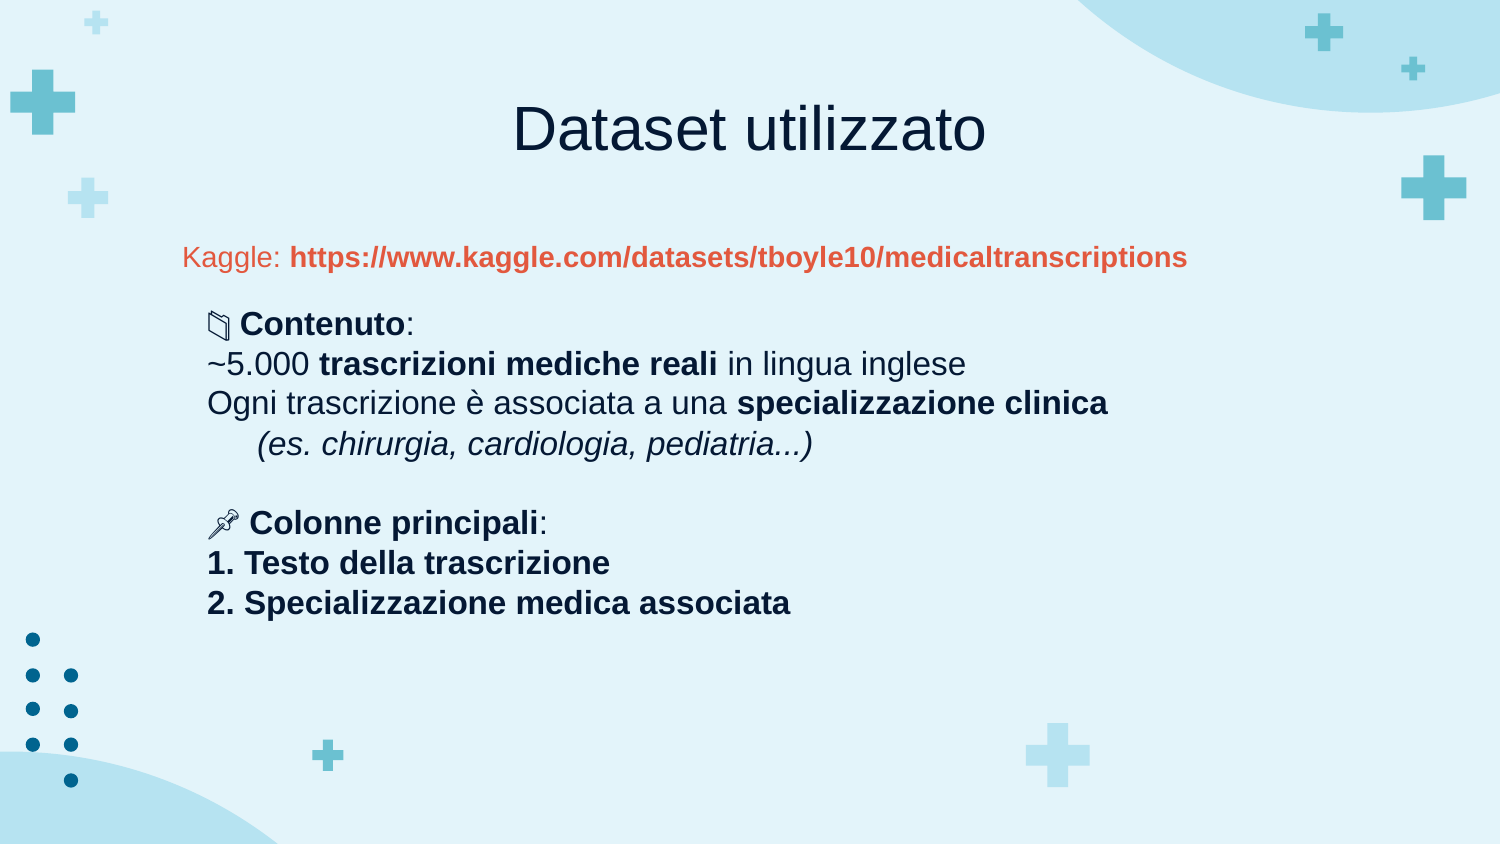

# Dataset utilizzato
Kaggle: https://www.kaggle.com/datasets/tboyle10/medicaltranscriptions
📁 Contenuto:
~5.000 trascrizioni mediche reali in lingua inglese
Ogni trascrizione è associata a una specializzazione clinica
(es. chirurgia, cardiologia, pediatria...)

📌 Colonne principali:
1. Testo della trascrizione
2. Specializzazione medica associata